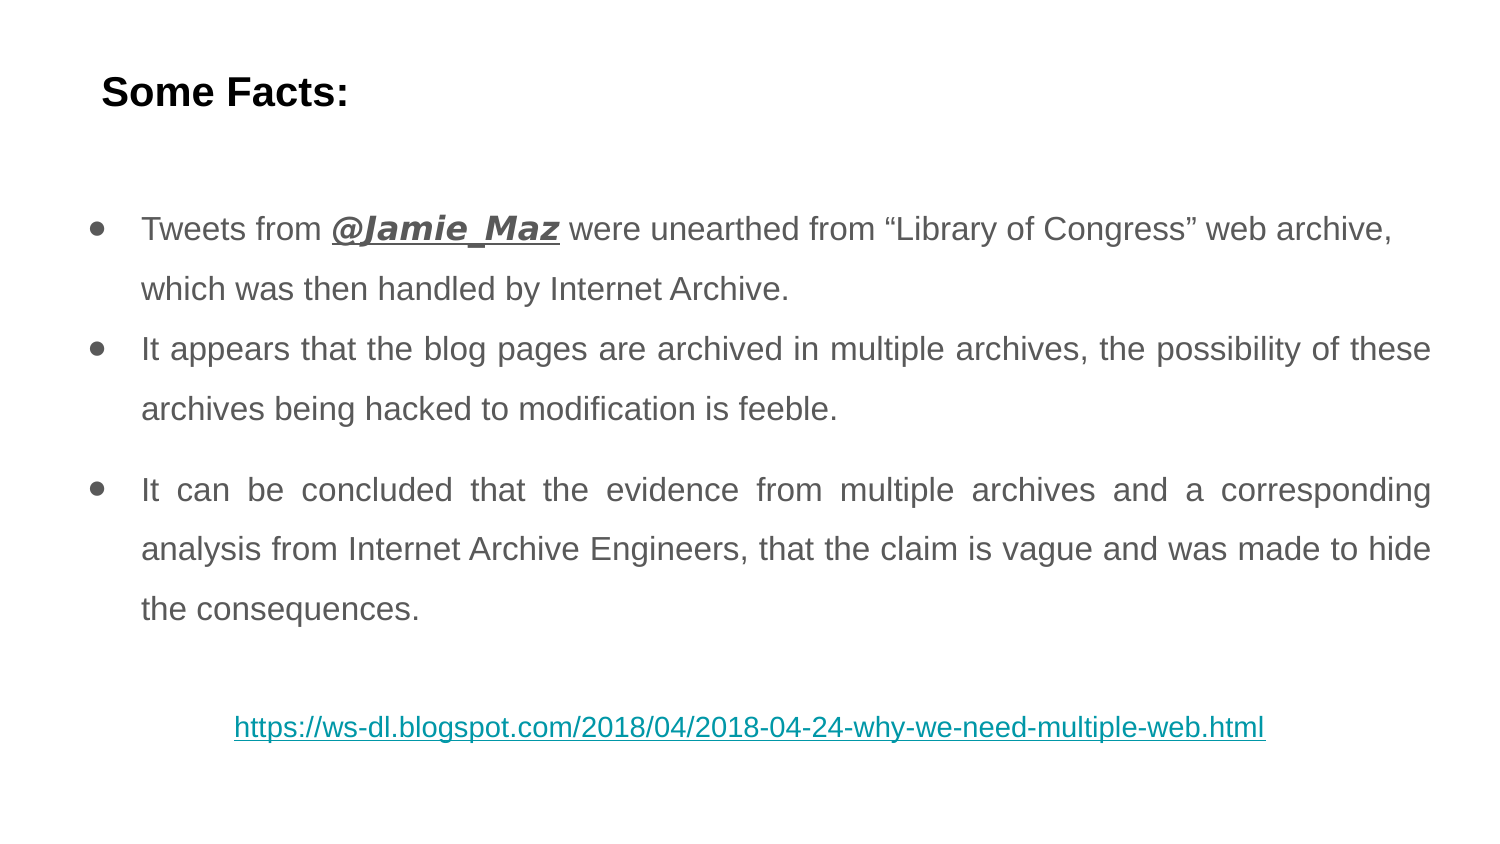

Tweets from @Jamie_Maz were unearthed from “Library of Congress” web archive,
which was then handled by Internet Archive.
It appears that the blog pages are archived in multiple archives, the possibility of these archives being hacked to modification is feeble.
It can be concluded that the evidence from multiple archives and a corresponding analysis from Internet Archive Engineers, that the claim is vague and was made to hide the consequences.

Some Facts:
https://ws-dl.blogspot.com/2018/04/2018-04-24-why-we-need-multiple-web.html